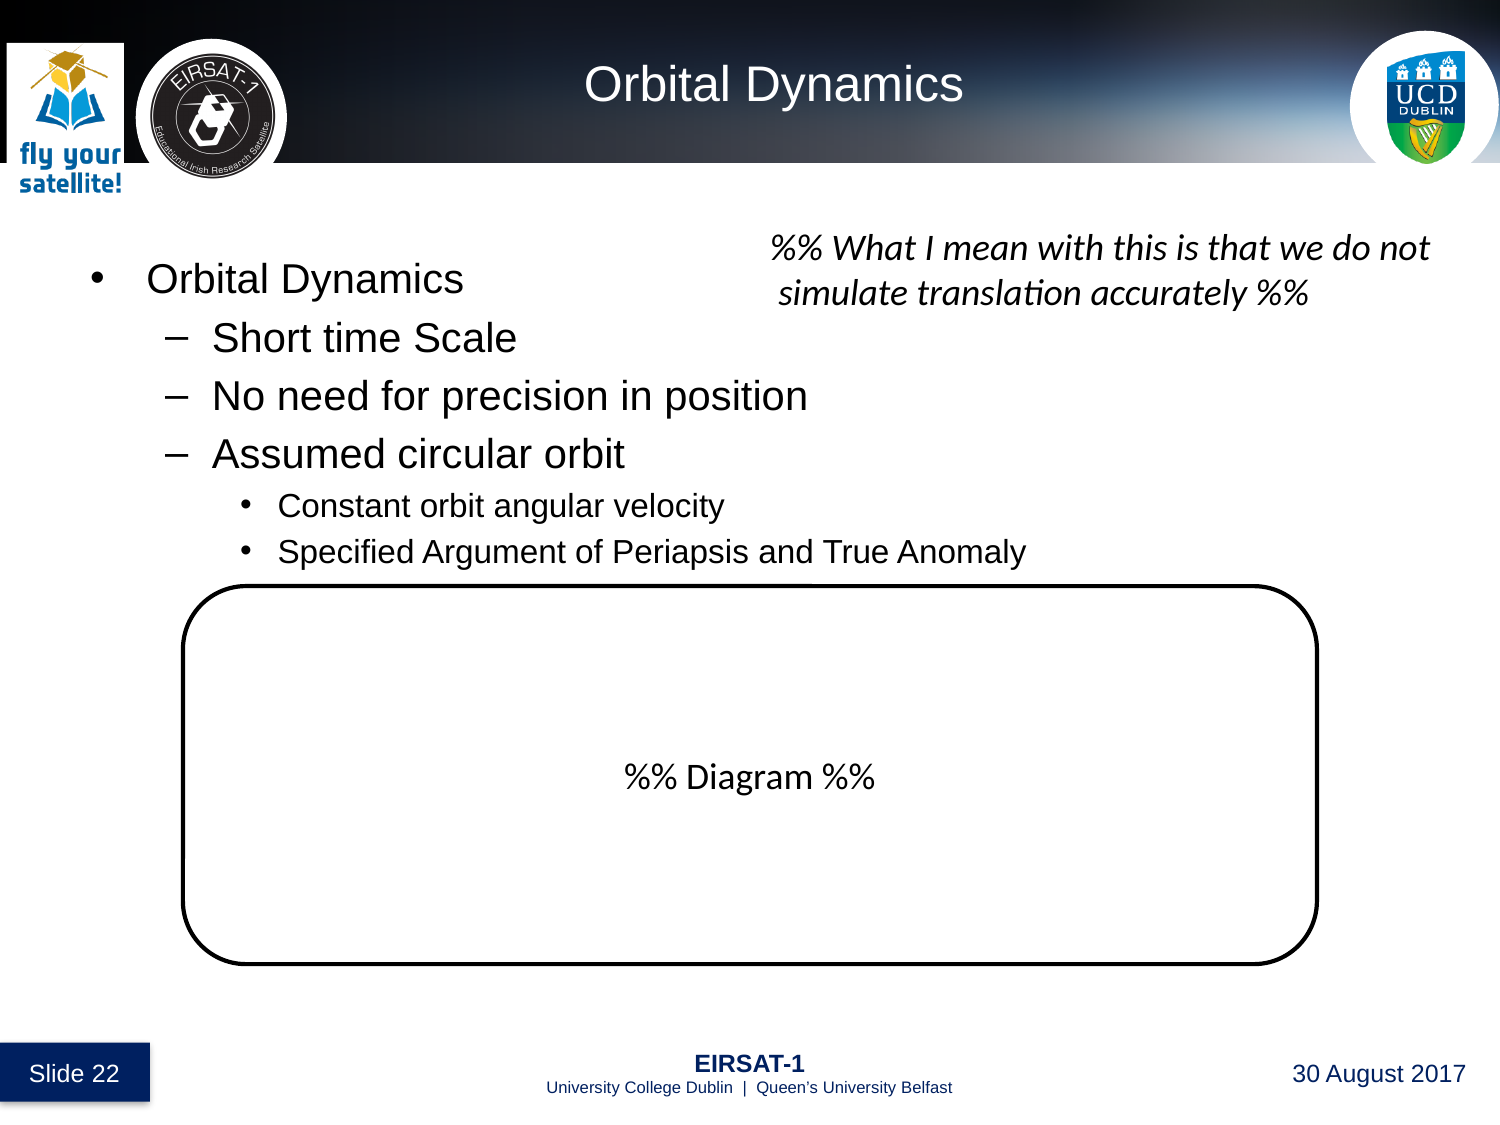

# Orbital Dynamics

Orbital Dynamics
Short time Scale
No need for precision in position
Assumed circular orbit
Constant orbit angular velocity
Specified Argument of Periapsis and True Anomaly

%% What I mean with this is that we do not
 simulate translation accurately %%

%% Diagram %%
  Slide 22
EIRSAT-1
University College Dublin  |  Queen’s University Belfast
30 August 2017